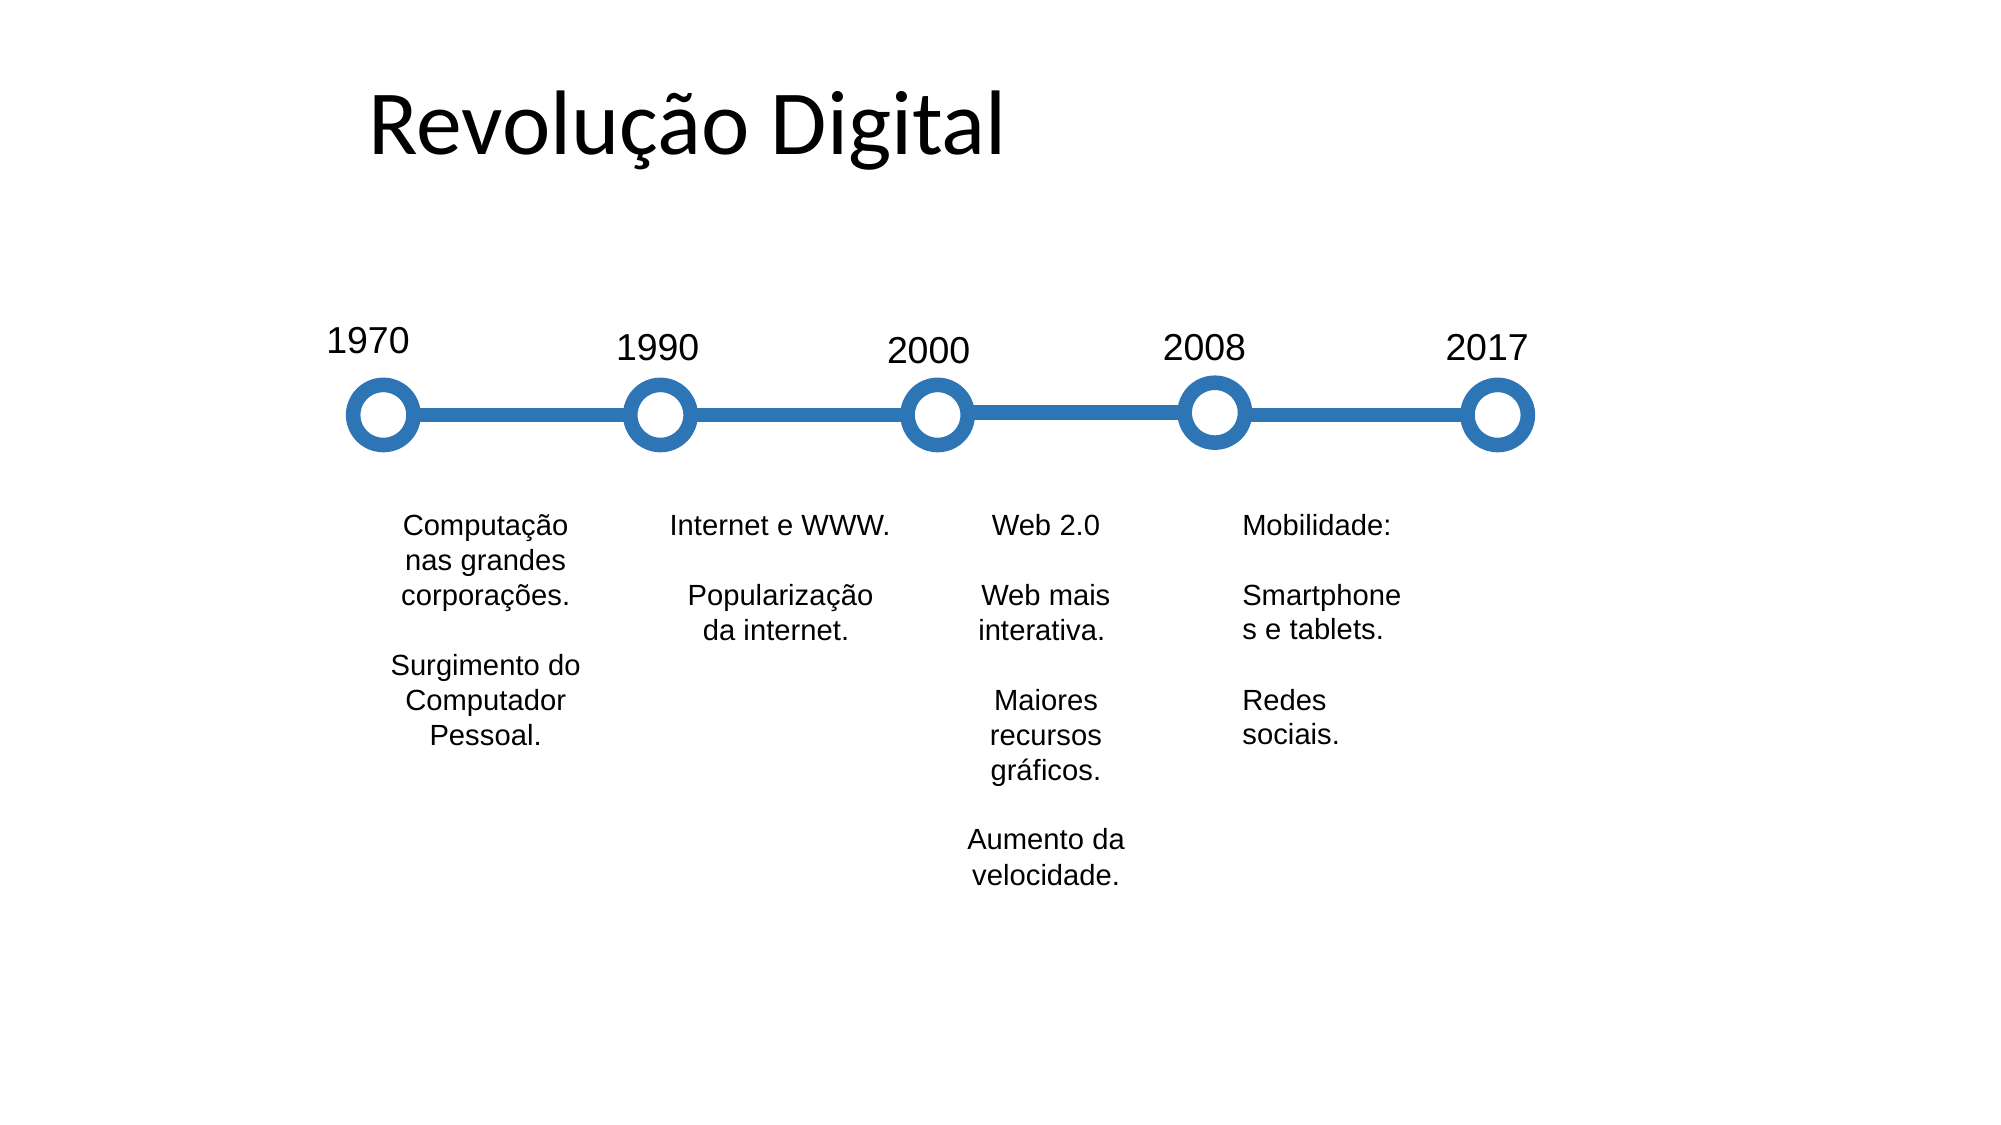

# Revolução Digital
1970
1990
2017
2008
2000

Mobilidade:

Smartphones e tablets.

Redes sociais.

Computação nas grandes corporações.

Surgimento do Computador Pessoal.
Internet e WWW.

Popularização da internet.
Web 2.0

Web mais interativa.

Maiores recursos gráficos.

Aumento da velocidade.